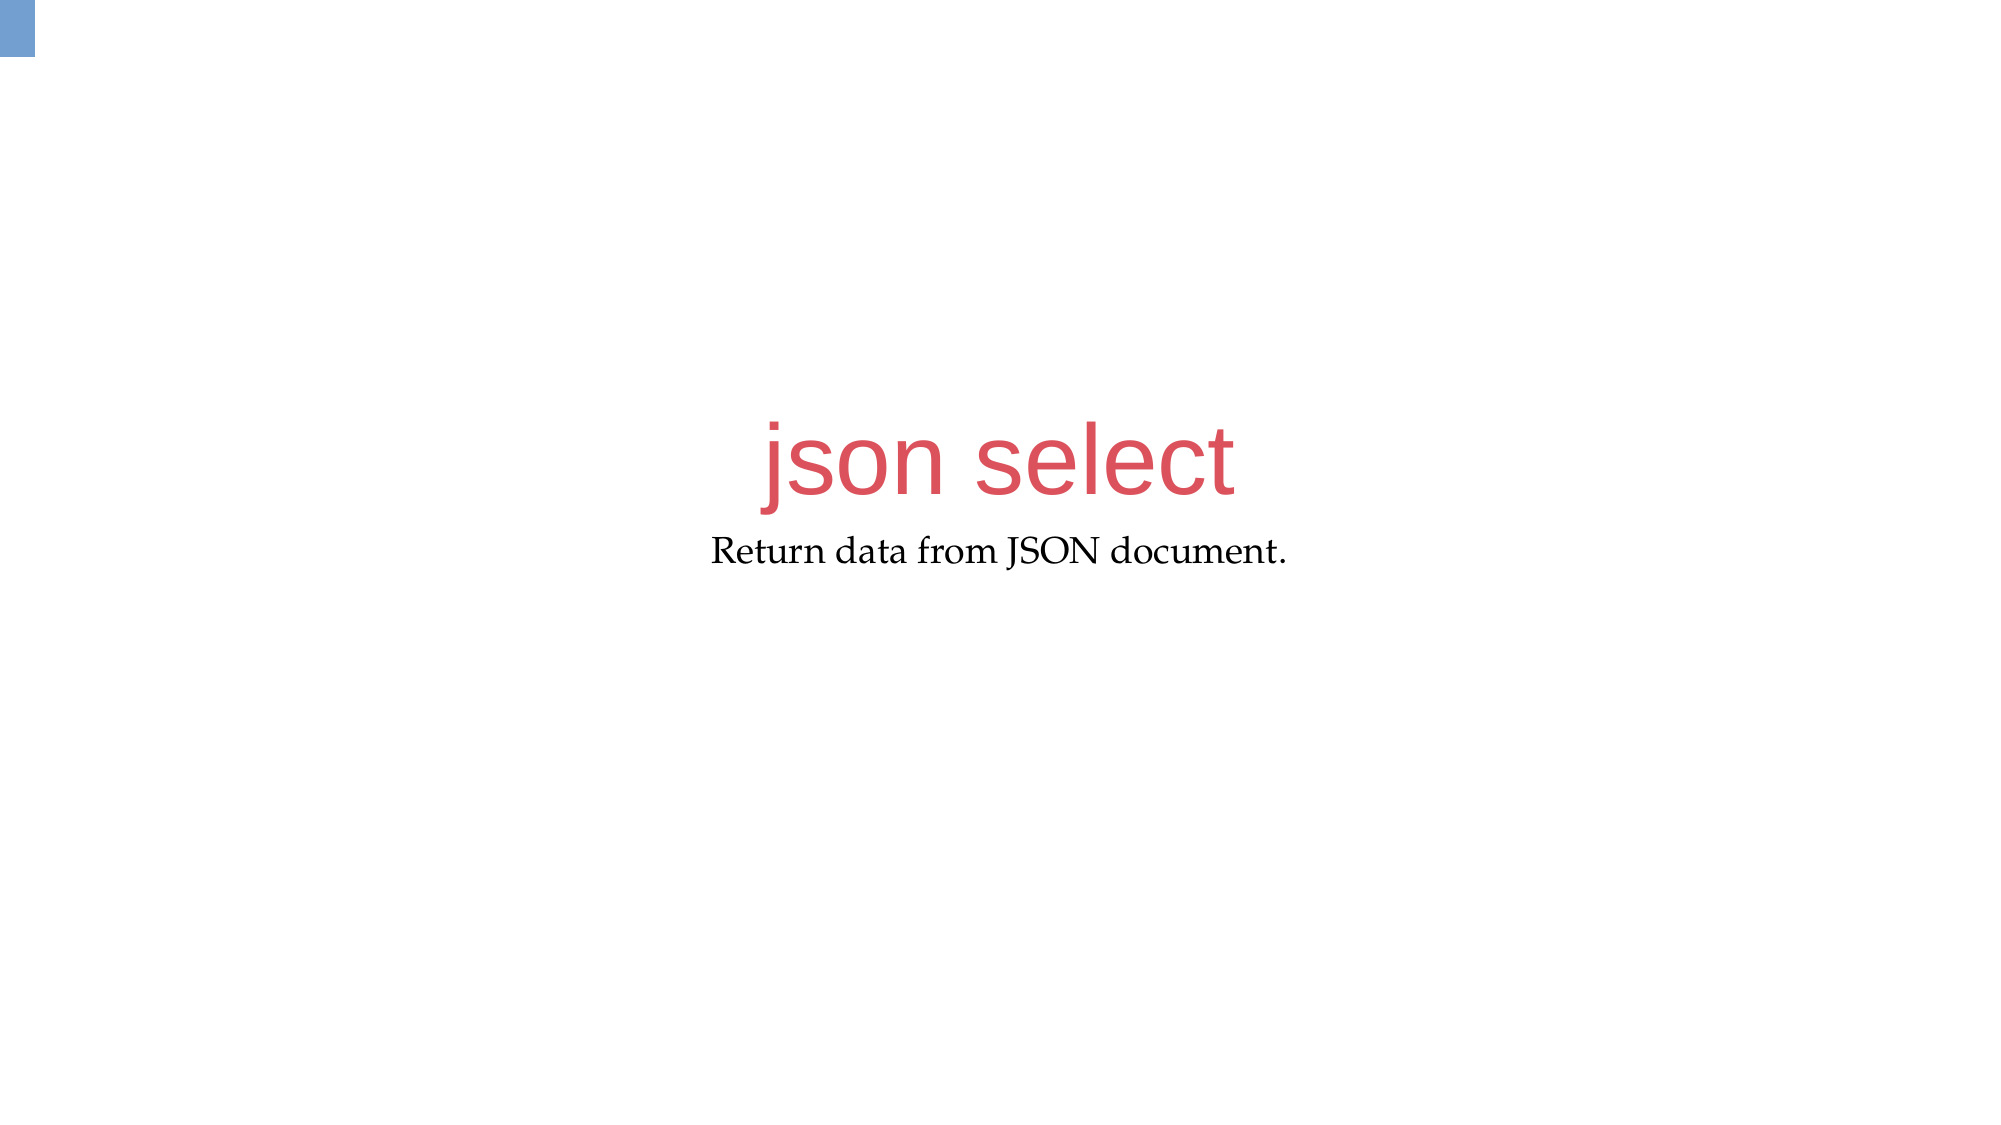

json select
Return data from JSON document.